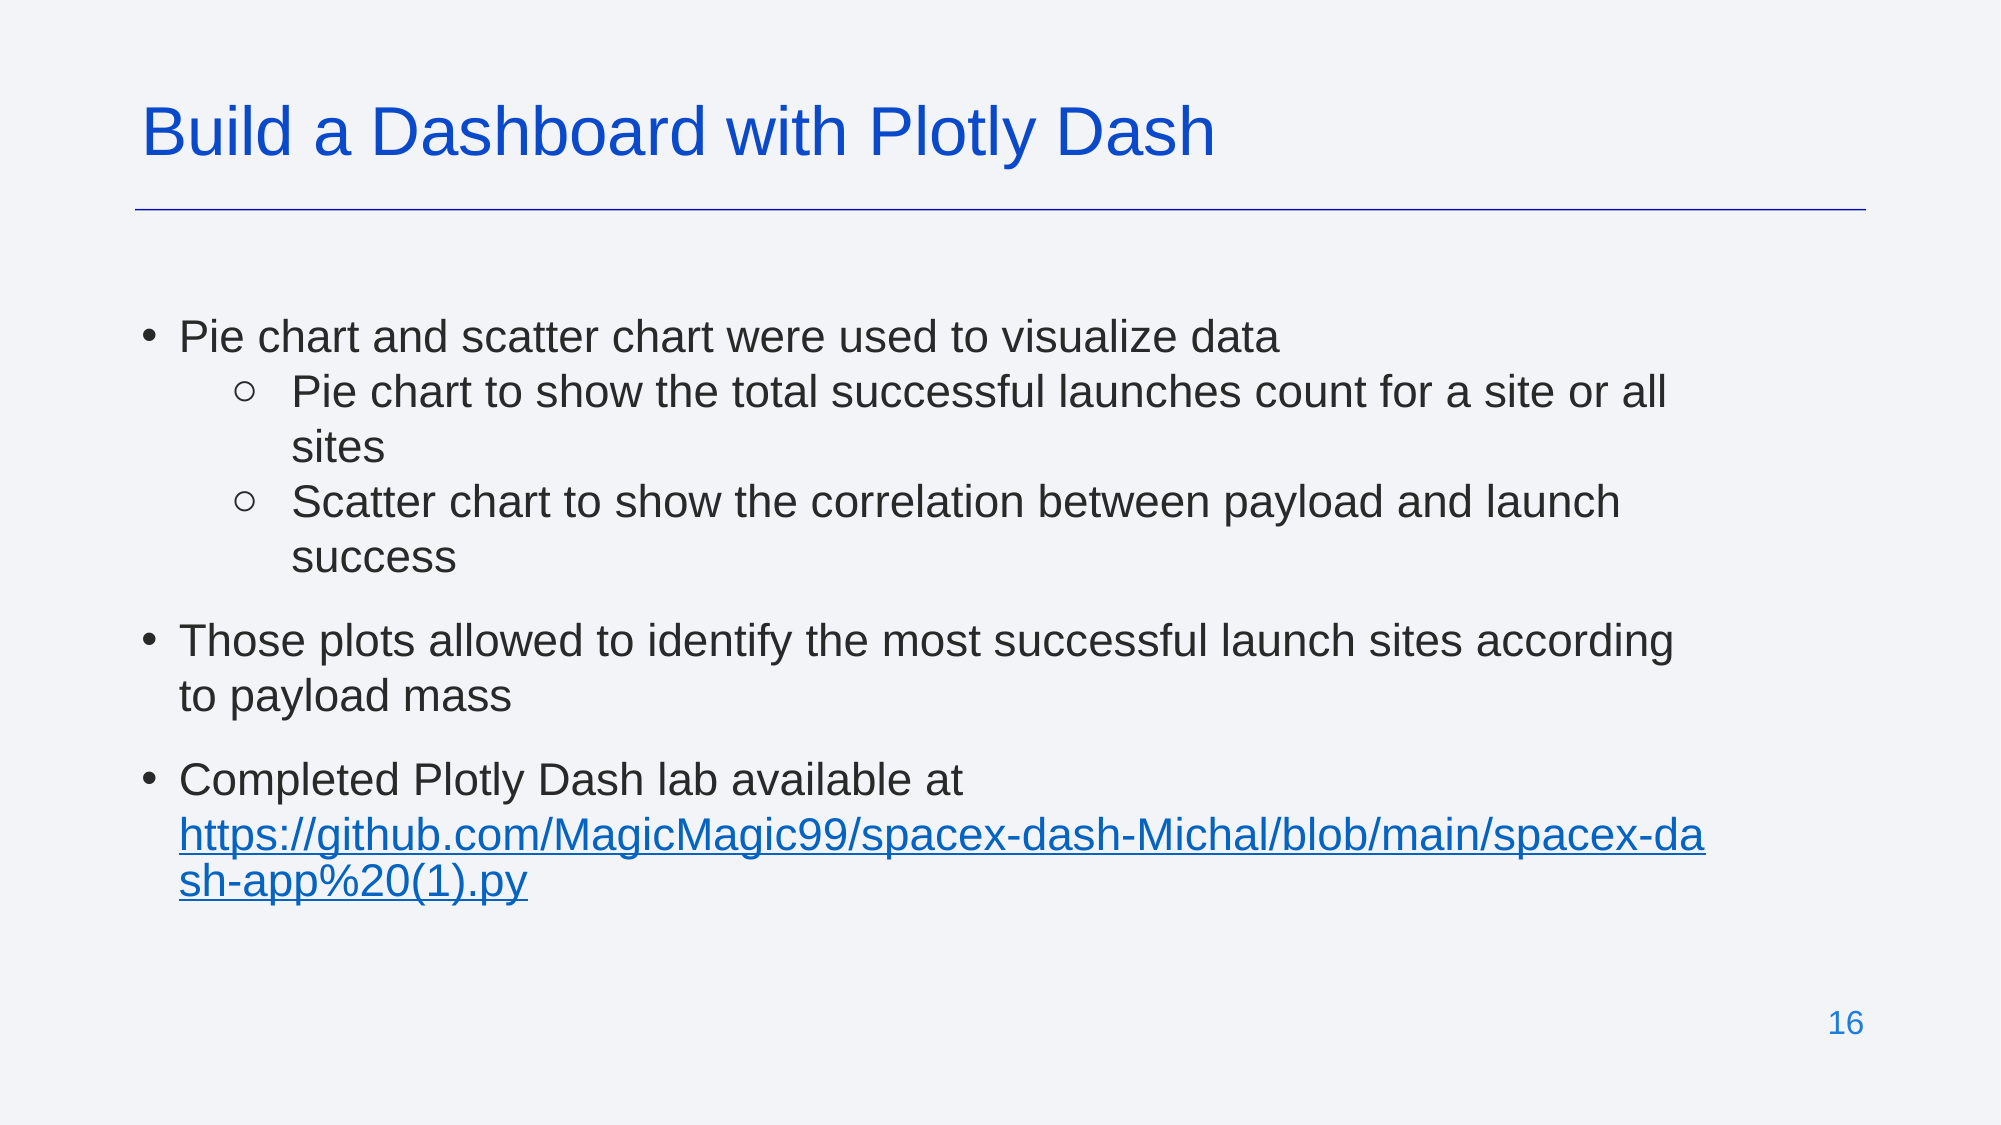

Build a Dashboard with Plotly Dash
Pie chart and scatter chart were used to visualize data
Pie chart to show the total successful launches count for a site or all sites
Scatter chart to show the correlation between payload and launch success
Those plots allowed to identify the most successful launch sites according to payload mass
Completed Plotly Dash lab available at https://github.com/MagicMagic99/spacex-dash-Michal/blob/main/spacex-dash-app%20(1).py
16